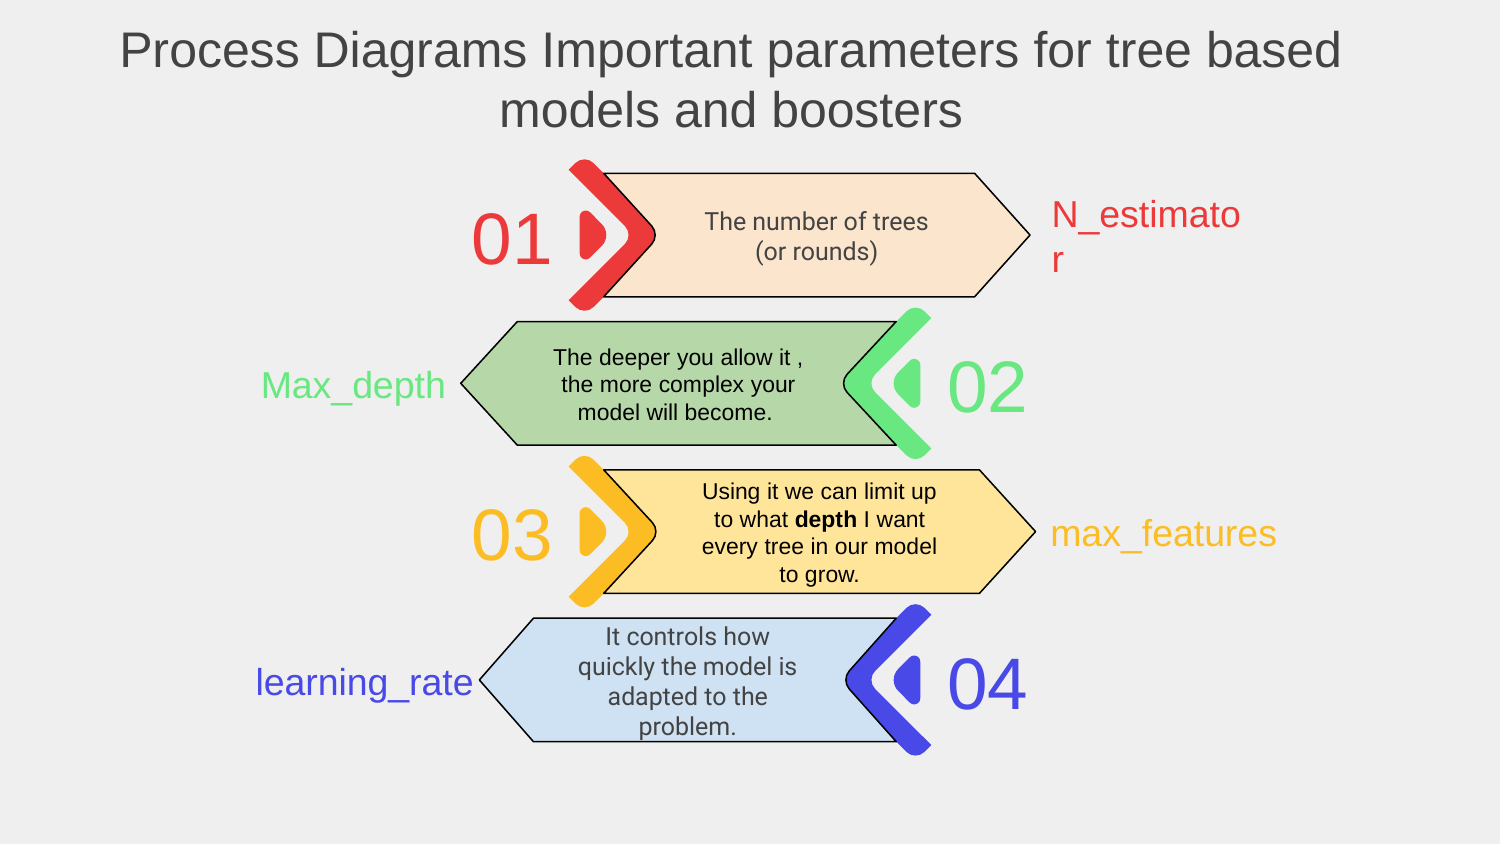

# Process Diagrams Important parameters for tree based models and boosters

The number of trees (or rounds)
01
N_estimator

The deeper you allow it , the more complex your model will become.
02
Max_depth

Using it we can limit up to what depth I want every tree in our model to grow.
03
max_features

It controls how quickly the model is adapted to the problem.
04
learning_rate